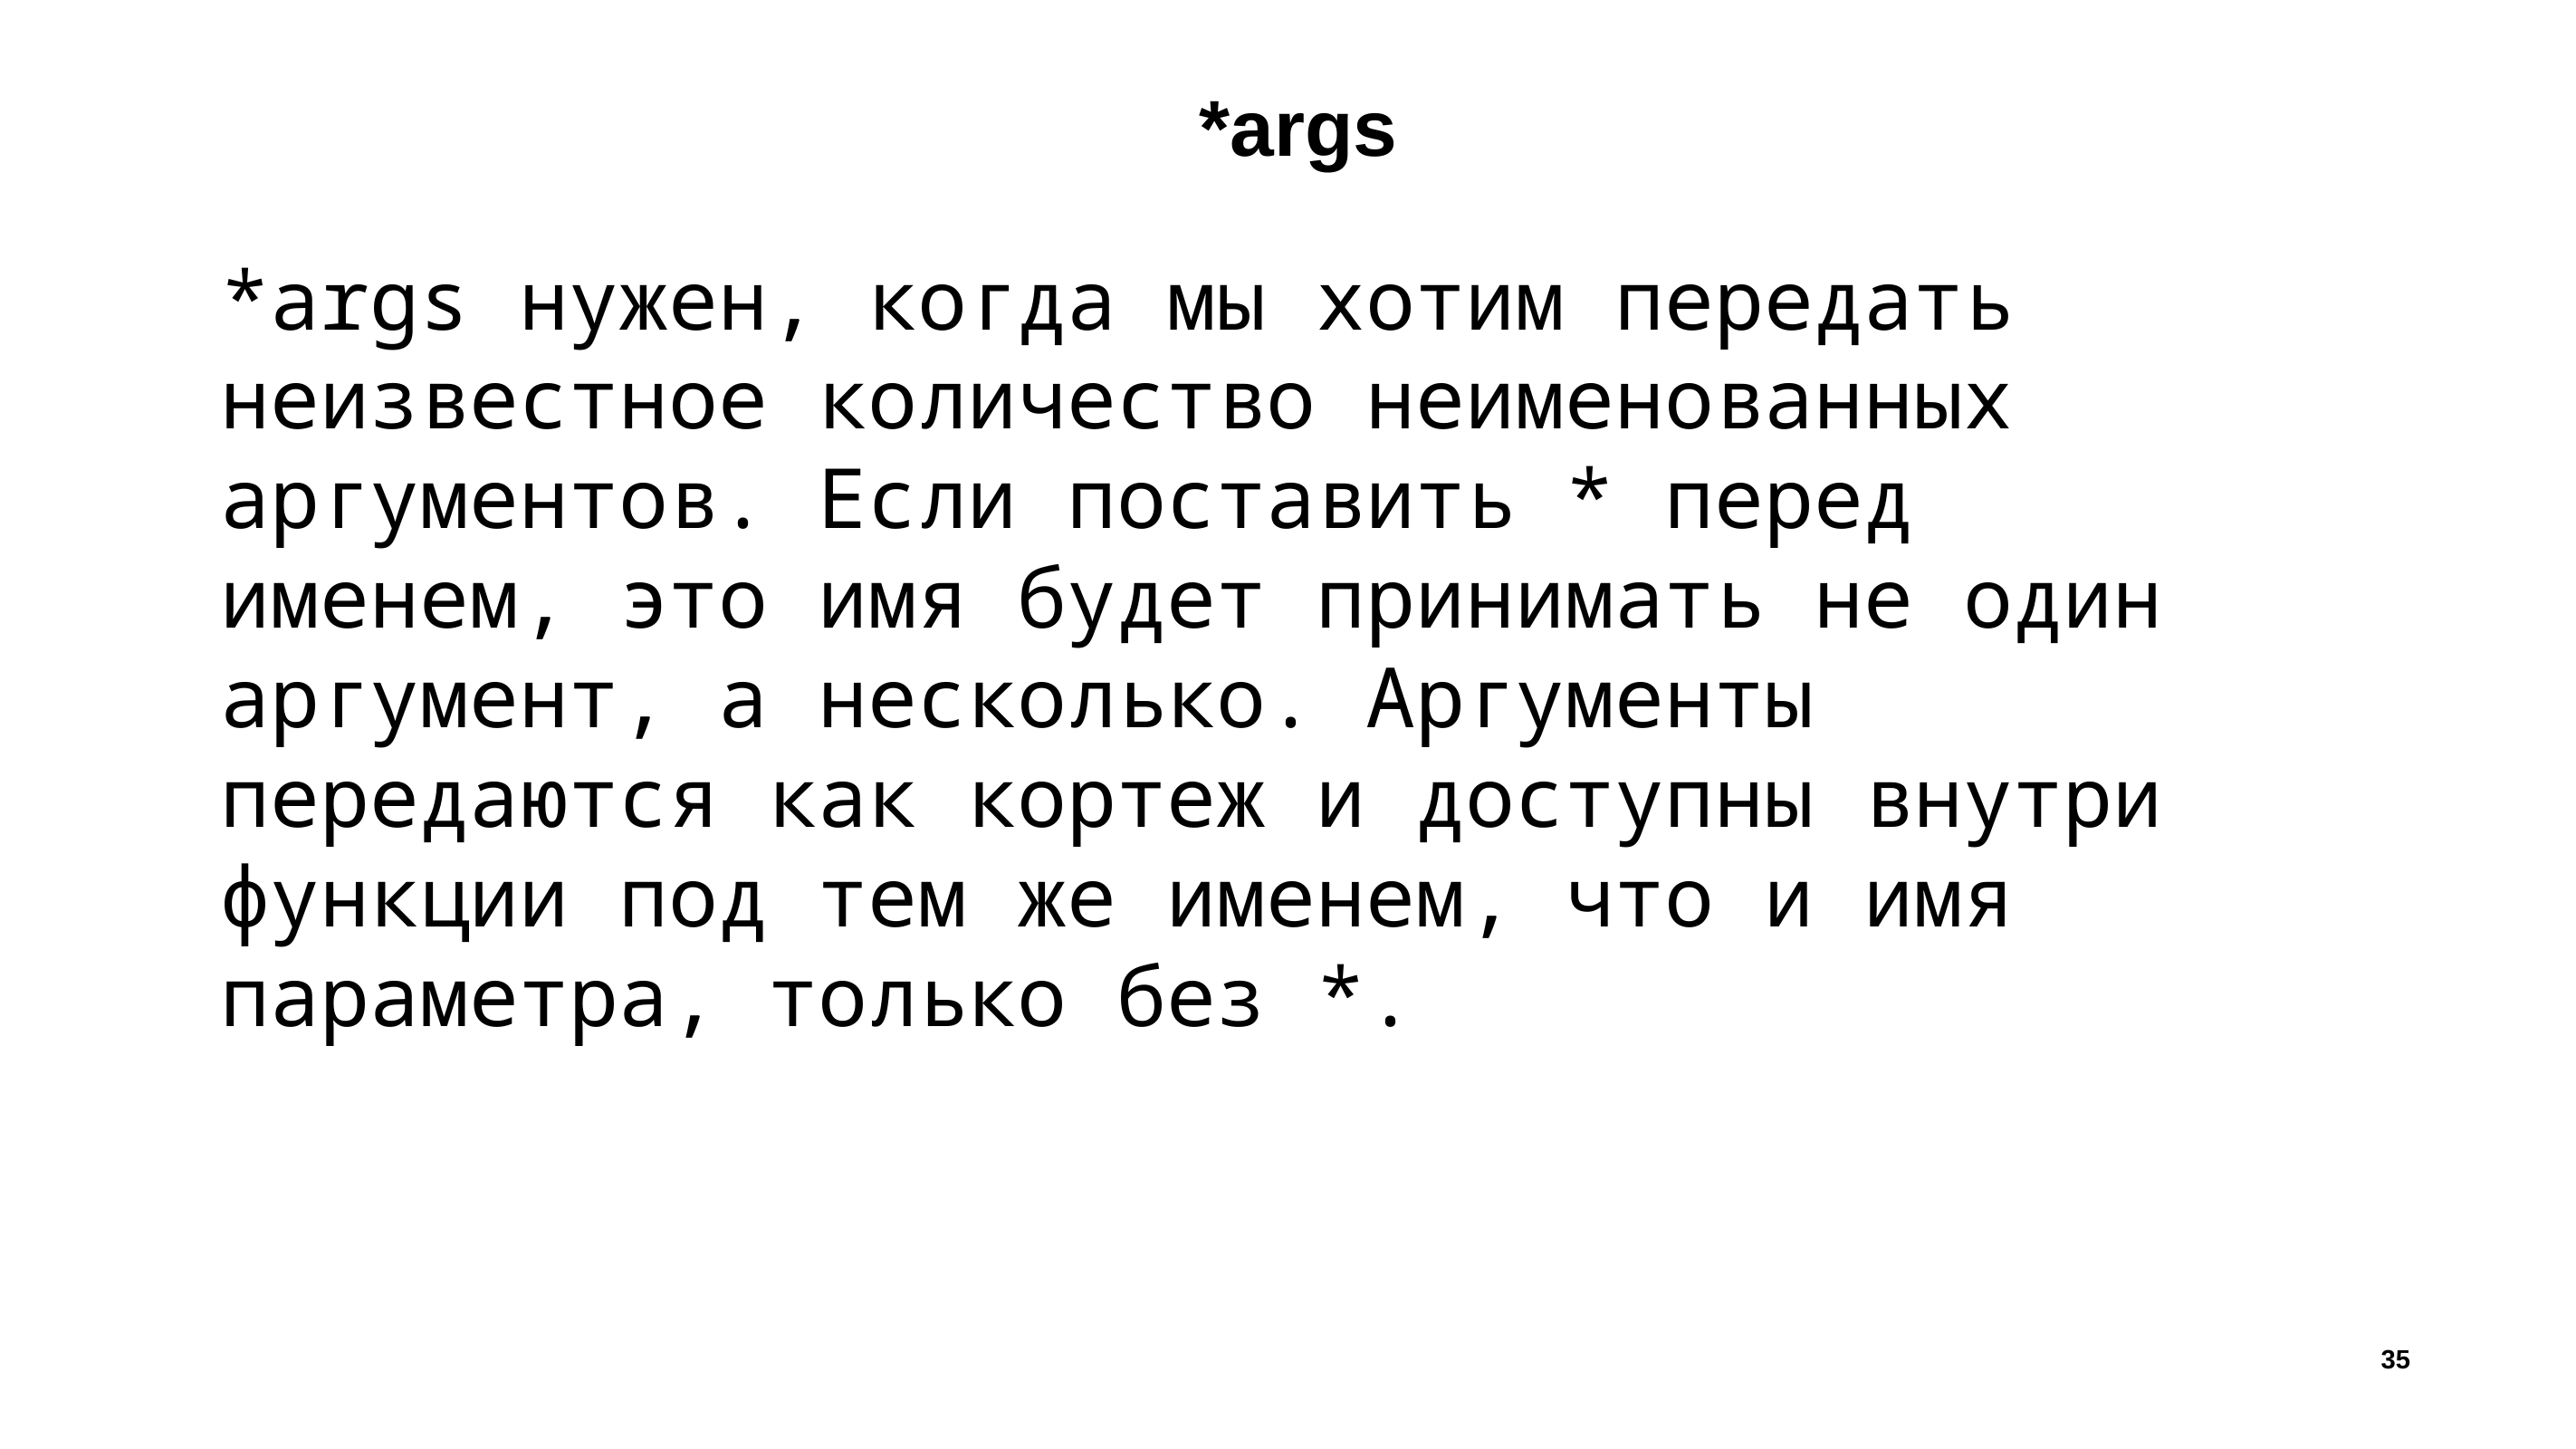

# *args
*args нужен, когда мы хотим передать неизвестное количество неименованных аргументов. Если поставить * перед именем, это имя будет принимать не один аргумент, а несколько. Аргументы передаются как кортеж и доступны внутри функции под тем же именем, что и имя параметра, только без *.
35